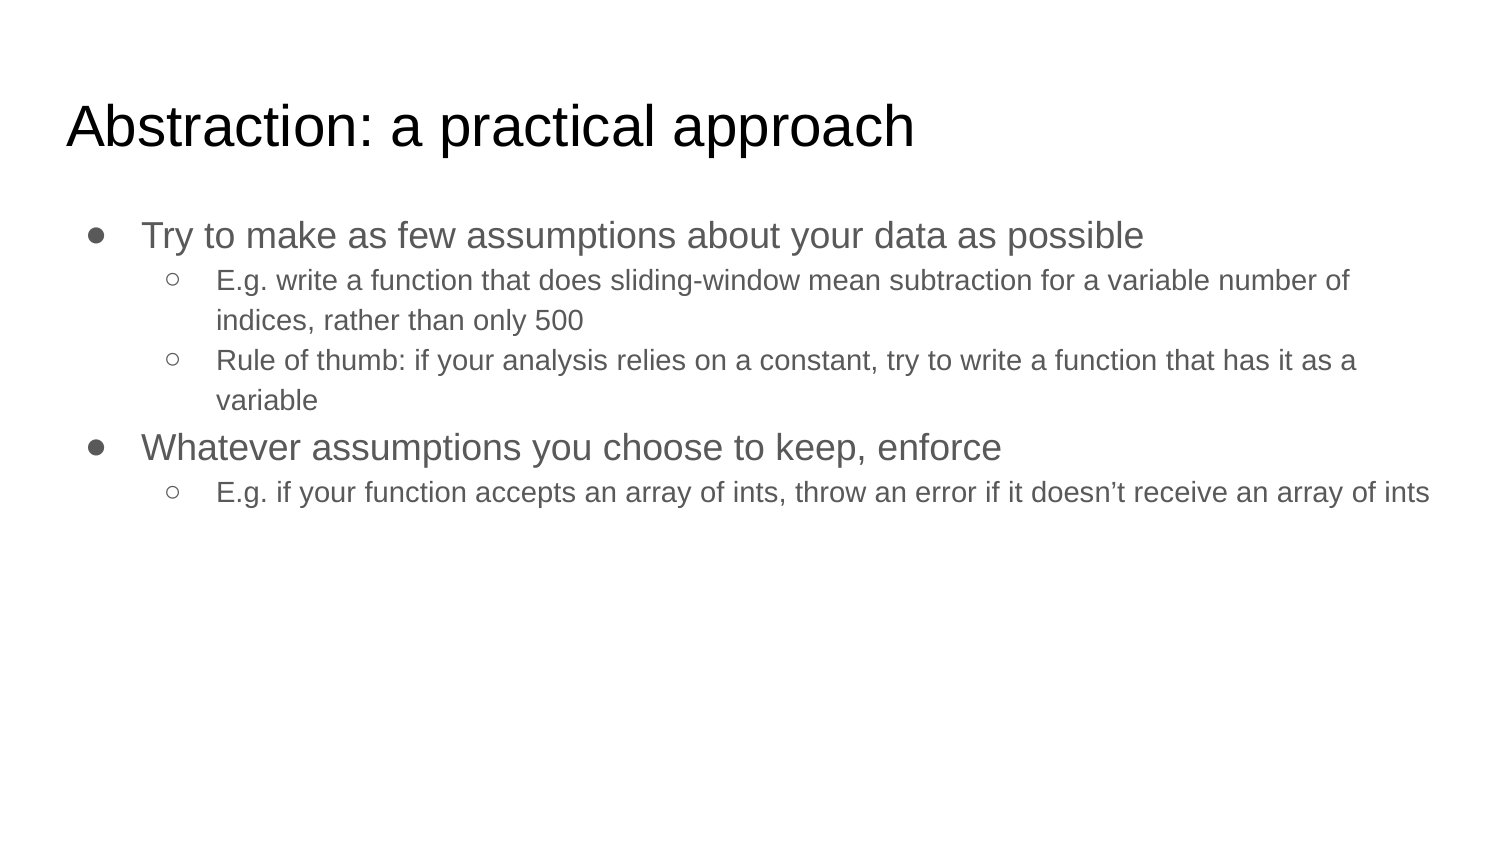

# Abstraction: a practical approach
Try to make as few assumptions about your data as possible
E.g. write a function that does sliding-window mean subtraction for a variable number of indices, rather than only 500
Rule of thumb: if your analysis relies on a constant, try to write a function that has it as a variable
Whatever assumptions you choose to keep, enforce
E.g. if your function accepts an array of ints, throw an error if it doesn’t receive an array of ints